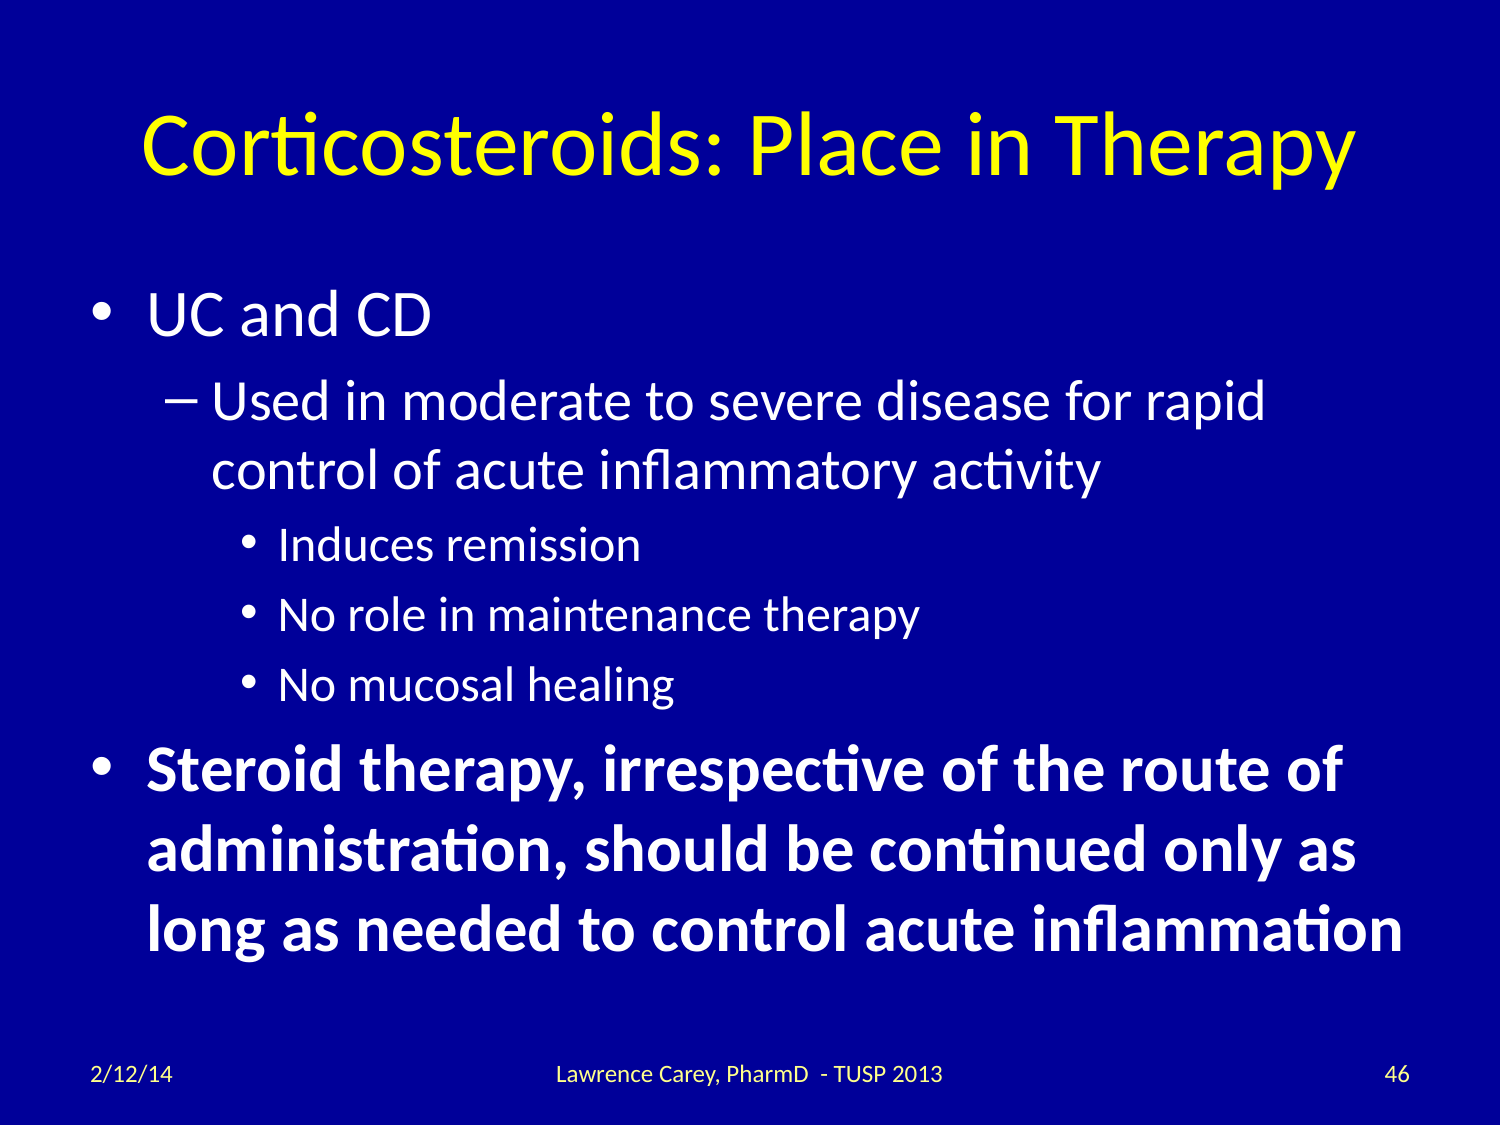

# Corticosteroids: Place in Therapy
UC and CD
Used in moderate to severe disease for rapid control of acute inflammatory activity
Induces remission
No role in maintenance therapy
No mucosal healing
Steroid therapy, irrespective of the route of administration, should be continued only as long as needed to control acute inflammation

2/12/14
Lawrence Carey, PharmD  - TUSP 2013
46